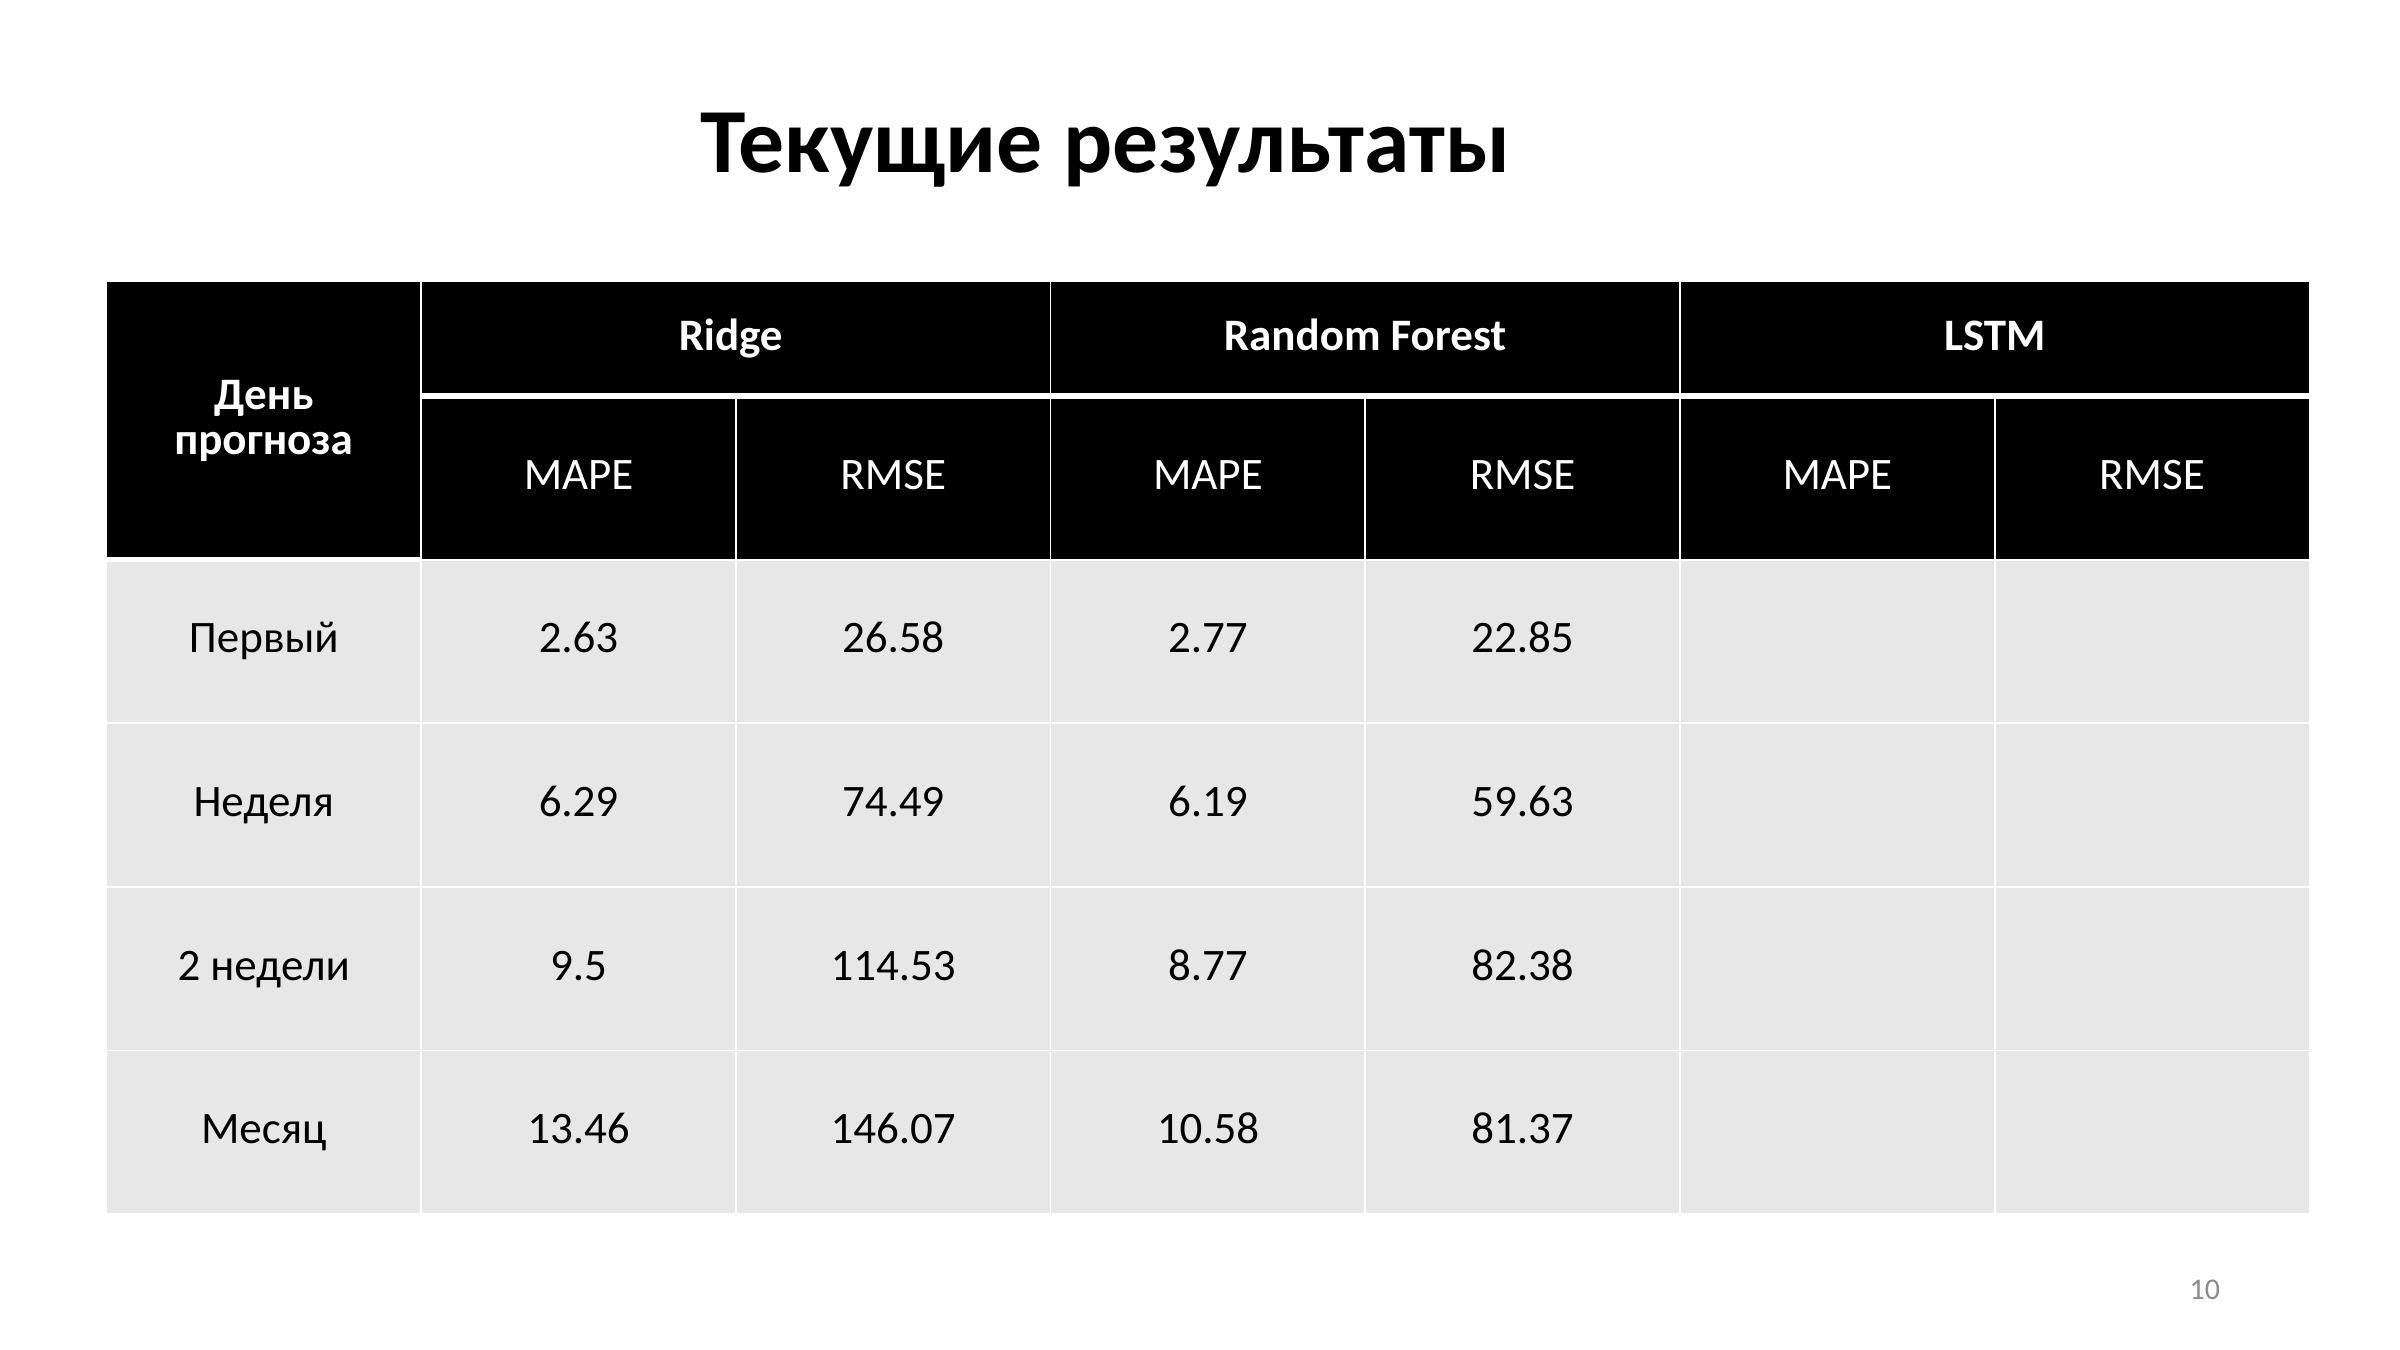

Текущие результаты
| День прогноза | Ridge |  | Random Forest |  | LSTM |  |
| --- | --- | --- | --- | --- | --- | --- |
|  | MAPE | RMSE | MAPE | RMSE | MAPE | RMSE |
| Первый | 2.63 | 26.58 | 2.77 | 22.85 |  |  |
| Неделя | 6.29 | 74.49 | 6.19 | 59.63 |  |  |
| 2 недели | 9.5 | 114.53 | 8.77 | 82.38 |  |  |
| Месяц | 13.46 | 146.07 | 10.58 | 81.37 |  |  |
10